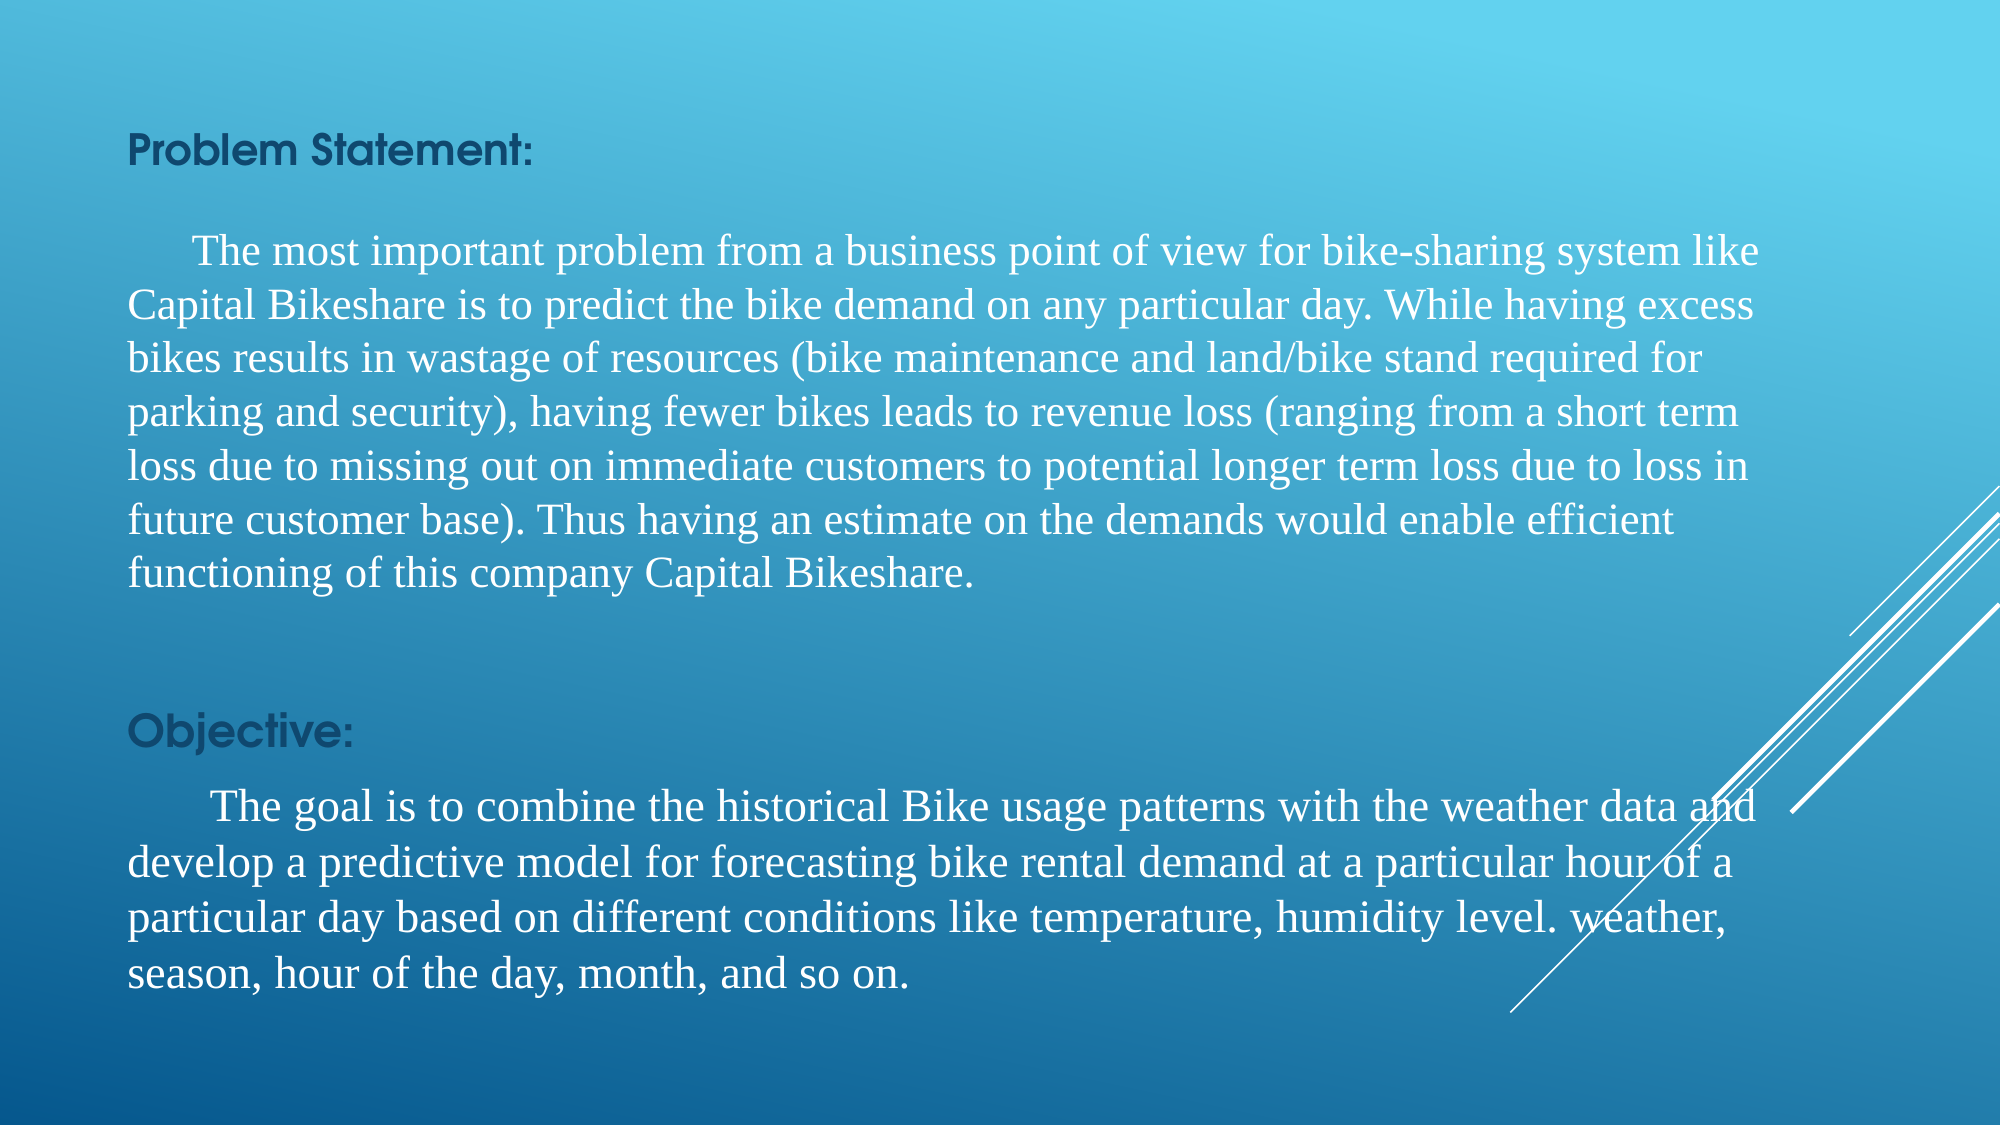

Problem Statement:

      The most important problem from a business point of view for bike-sharing system like Capital Bikeshare is to predict the bike demand on any particular day. While having excess bikes results in wastage of resources (bike maintenance and land/bike stand required for parking and security), having fewer bikes leads to revenue loss (ranging from a short term loss due to missing out on immediate customers to potential longer term loss due to loss in future customer base). Thus having an estimate on the demands would enable efficient functioning of this company Capital Bikeshare.

Objective:
       The goal is to combine the historical Bike usage patterns with the weather data and develop a predictive model for forecasting bike rental demand at a particular hour of a particular day based on different conditions like temperature, humidity level. weather, season, hour of the day, month, and so on.